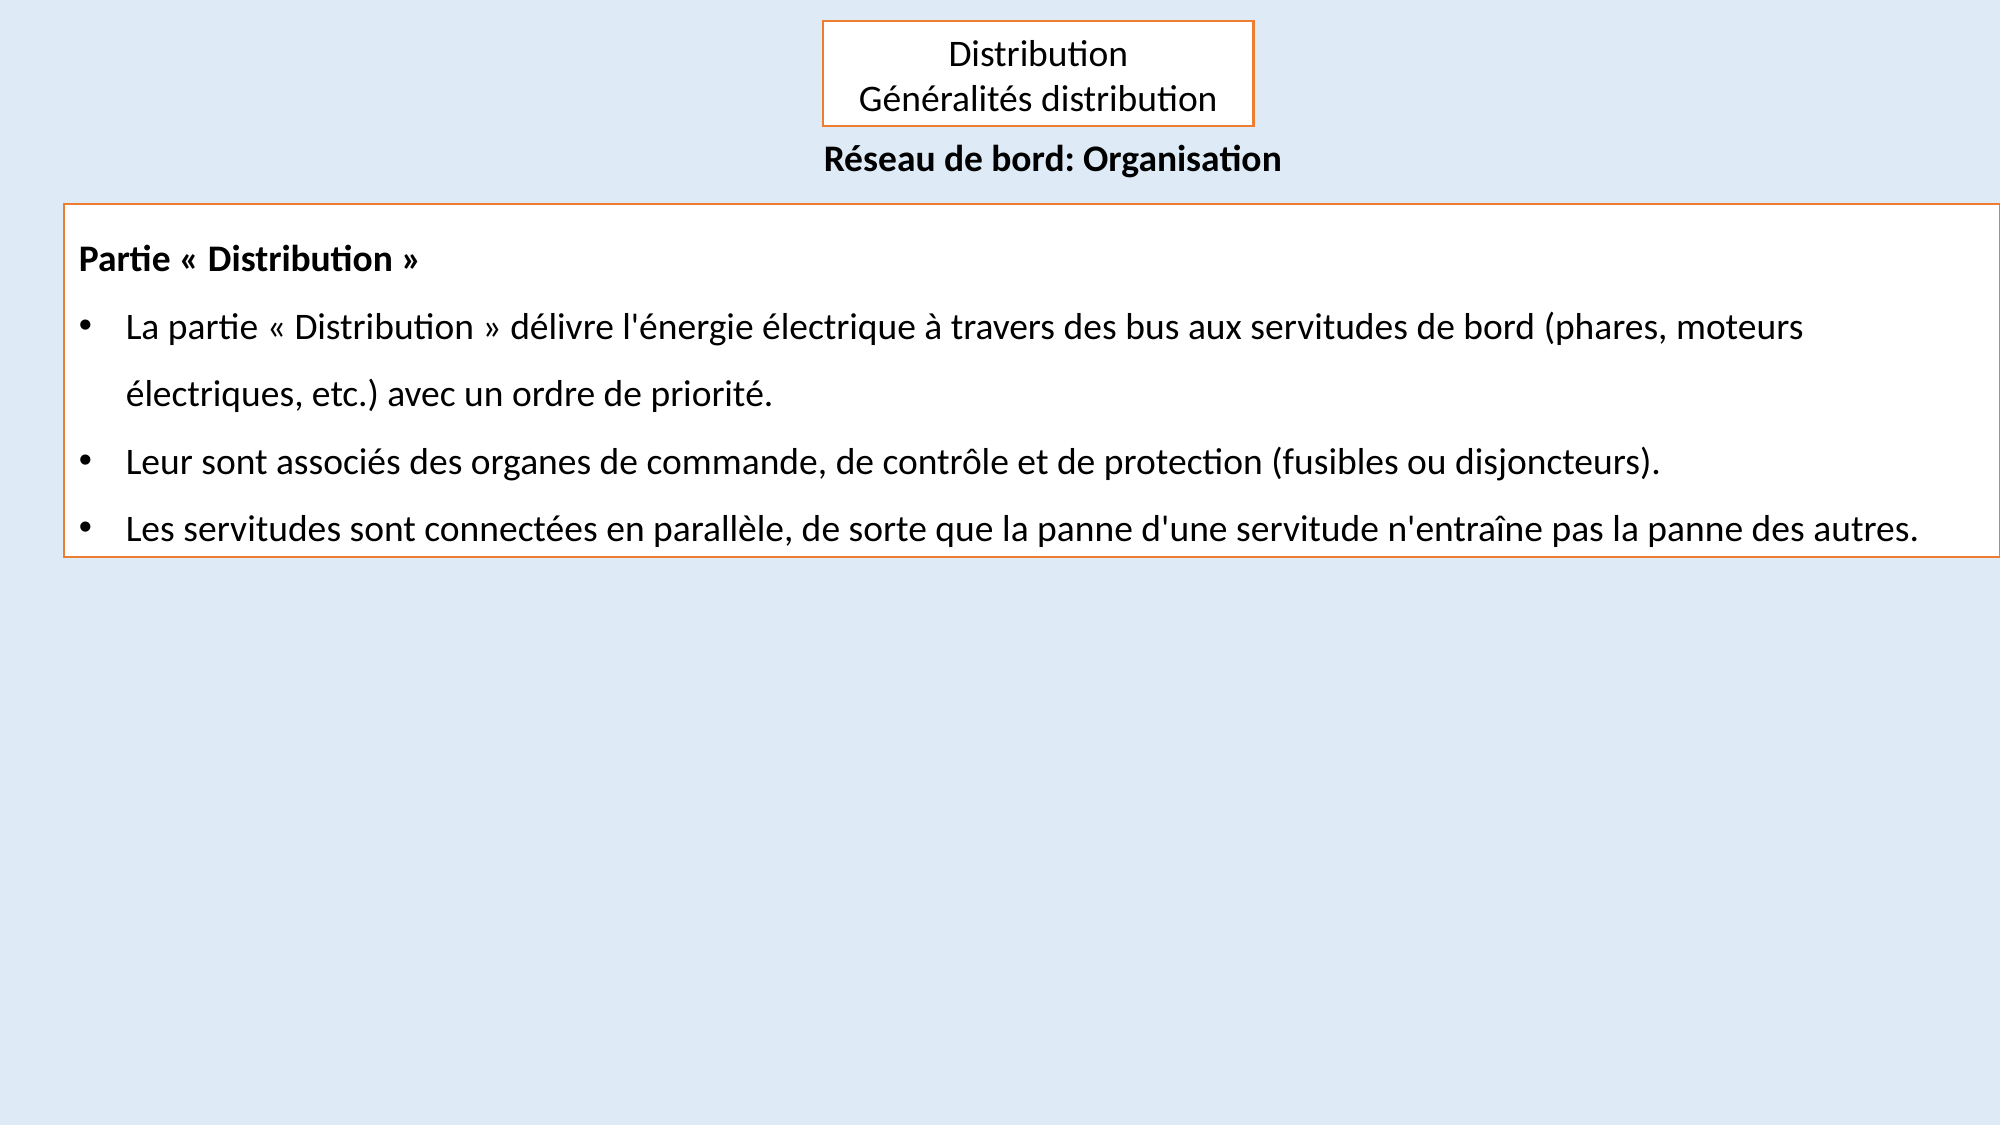

Distribution
Généralités distribution
Réseau de bord: Organisation
Partie « Distribution »
La partie « Distribution » délivre l'énergie électrique à travers des bus aux servitudes de bord (phares, moteurs électriques, etc.) avec un ordre de priorité.
Leur sont associés des organes de commande, de contrôle et de protection (fusibles ou disjoncteurs).
Les servitudes sont connectées en parallèle, de sorte que la panne d'une servitude n'entraîne pas la panne des autres.